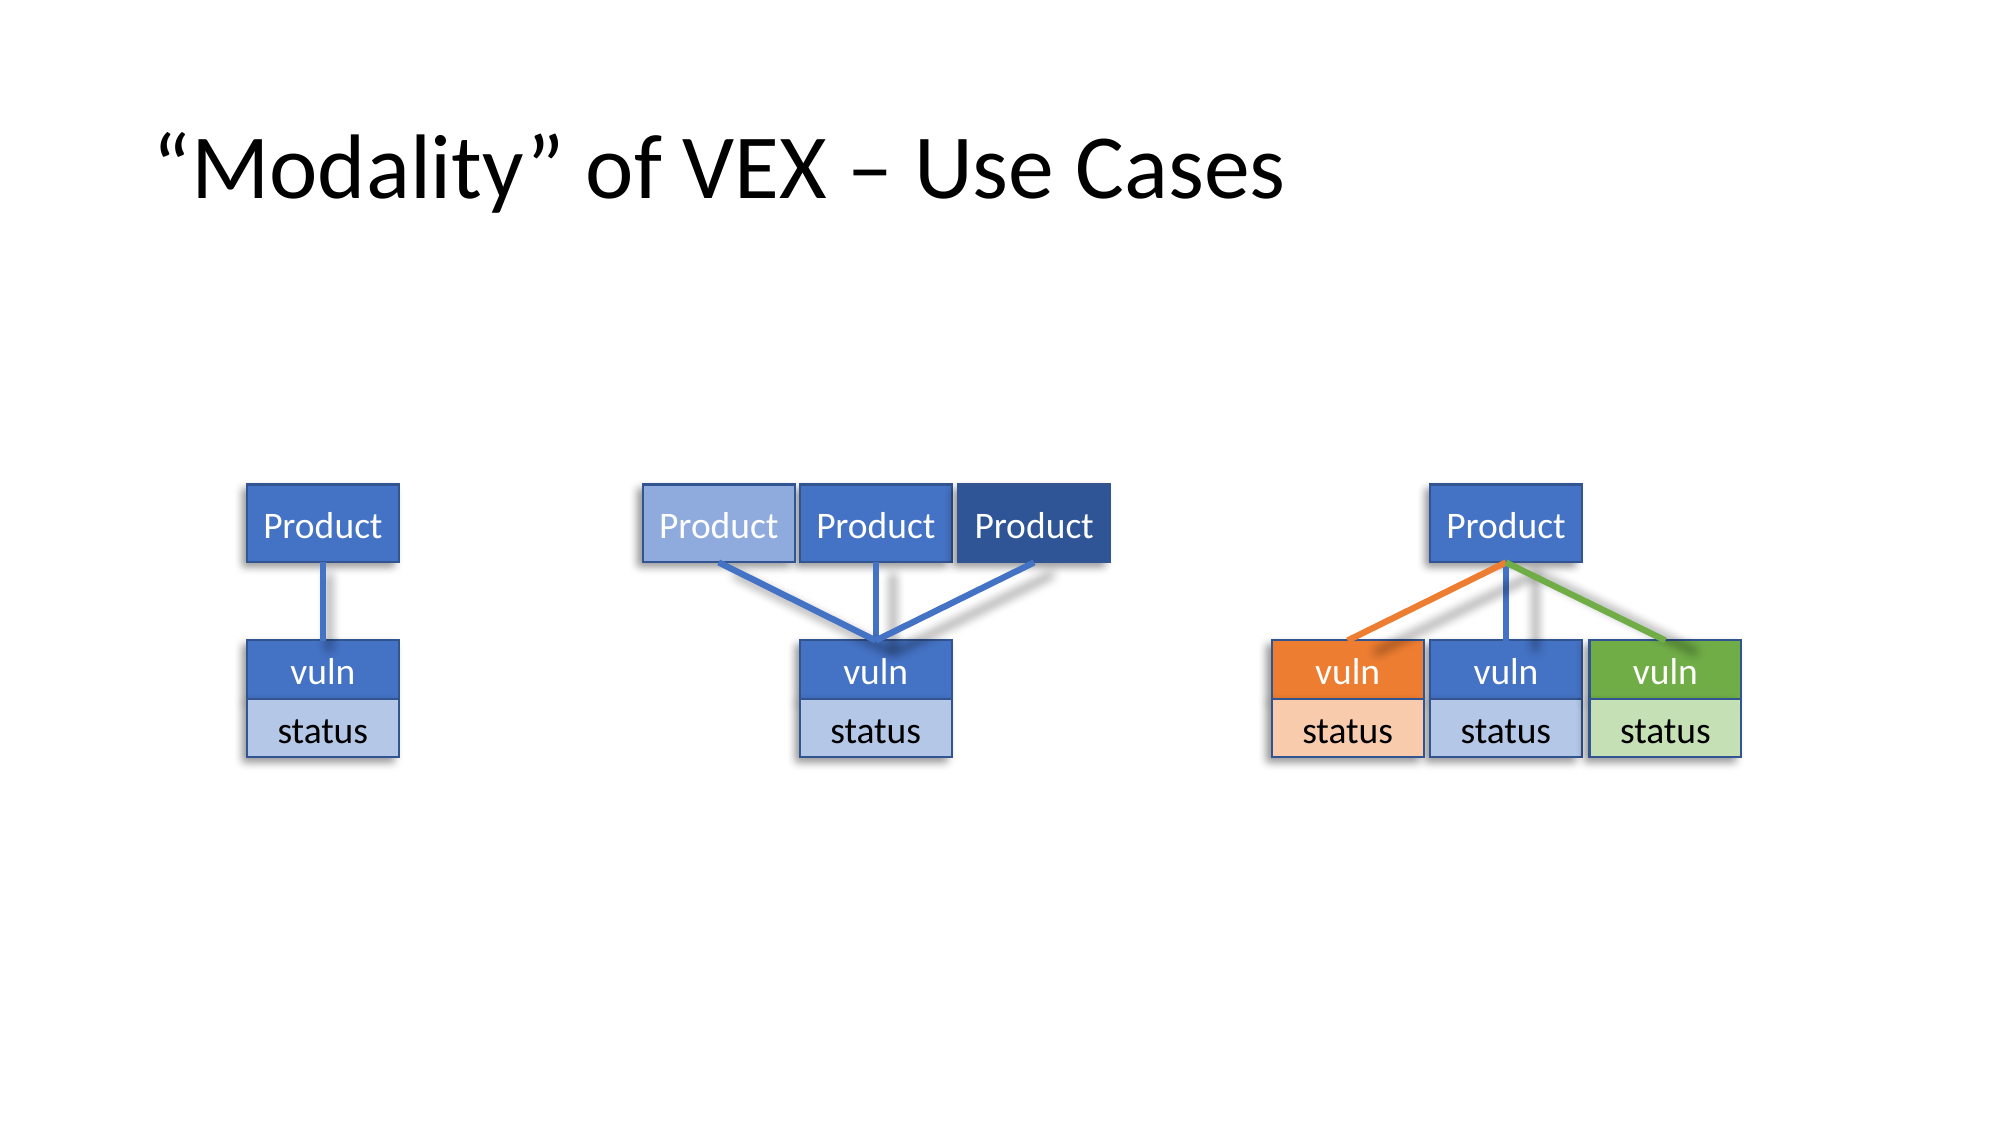

# “Modality” of VEX – Use Cases
Product
vuln
status
Product
Product
Product
vuln
status
Product
vuln
vuln
vuln
status
status
status